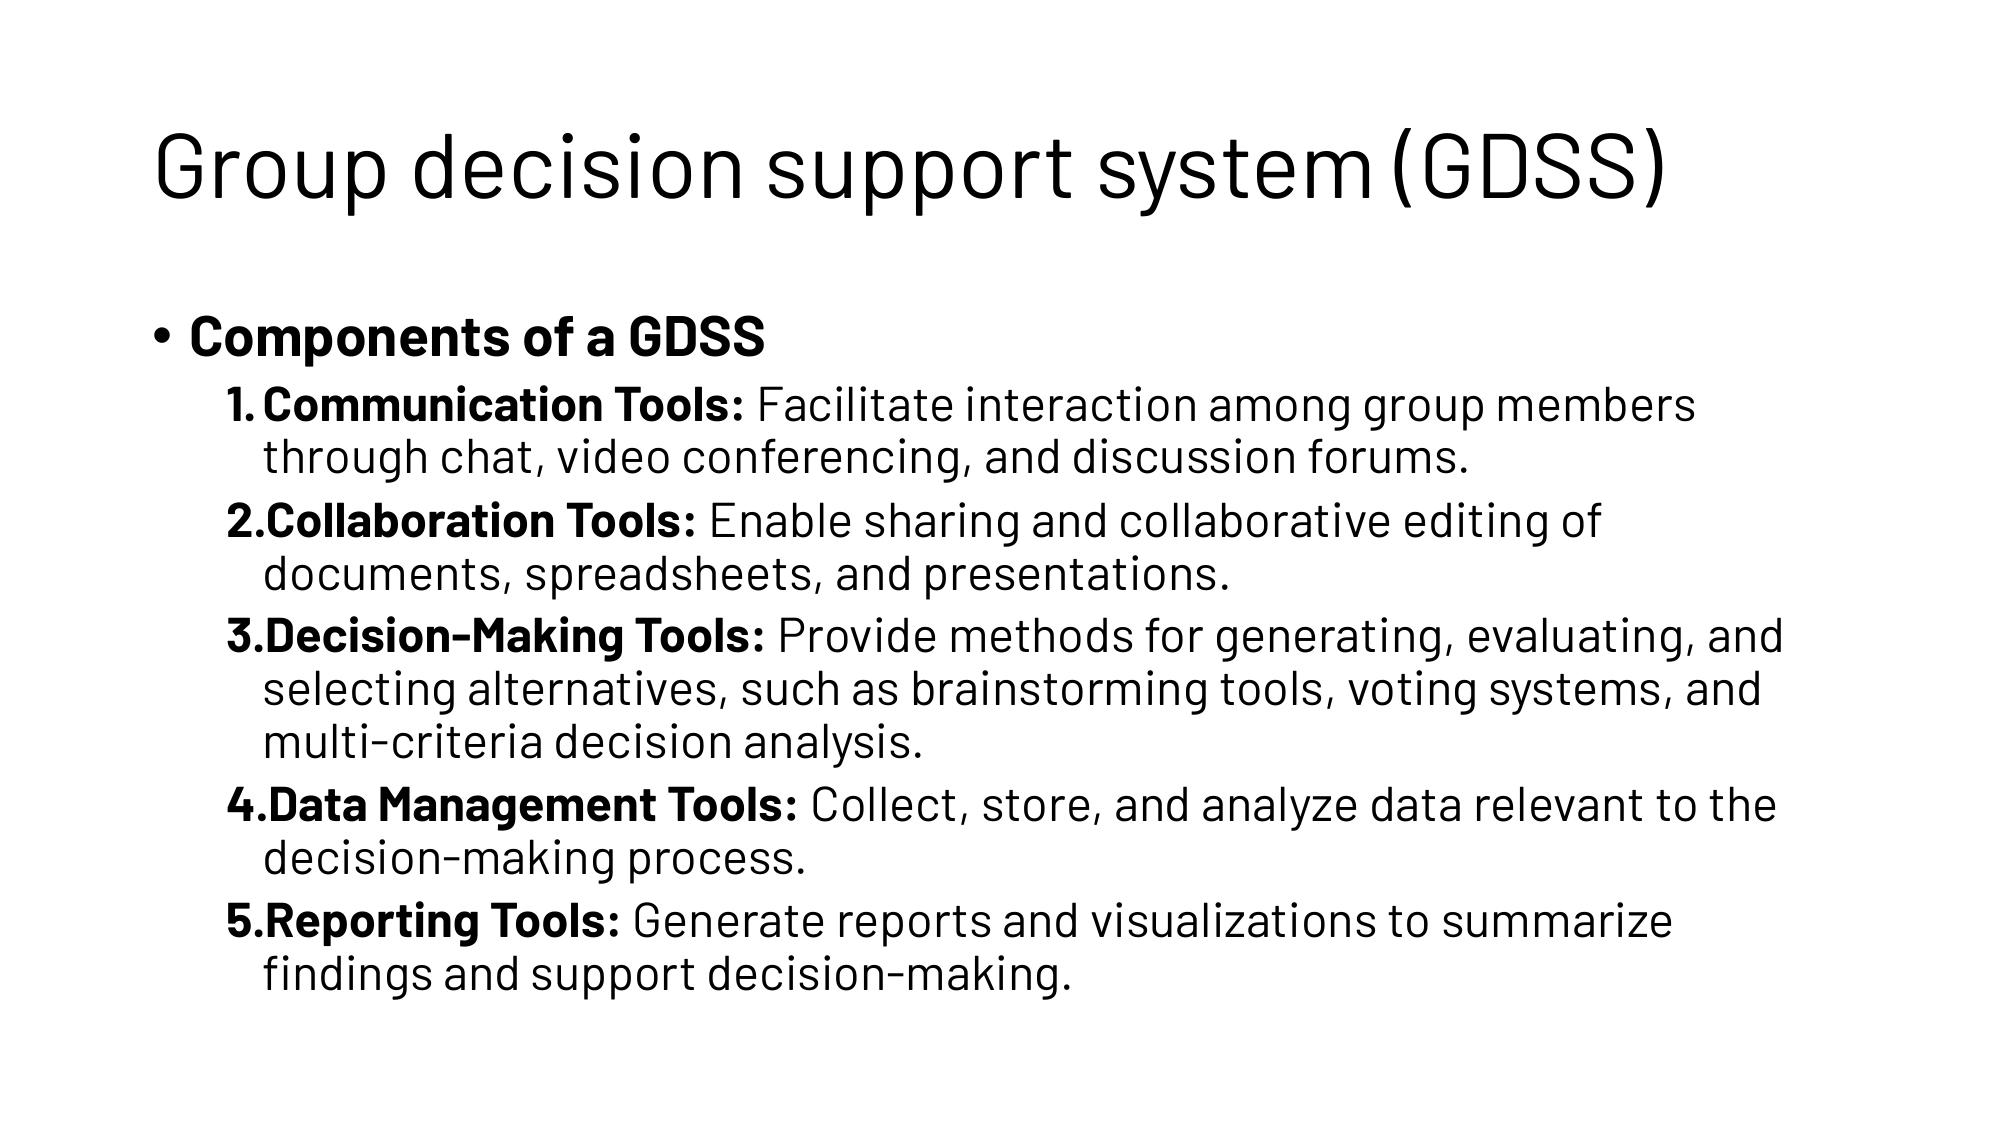

# Group decision support system (GDSS)
Components of a GDSS
Communication Tools: Facilitate interaction among group members through chat, video conferencing, and discussion forums.
Collaboration Tools: Enable sharing and collaborative editing of documents, spreadsheets, and presentations.
Decision-Making Tools: Provide methods for generating, evaluating, and selecting alternatives, such as brainstorming tools, voting systems, and multi-criteria decision analysis.
Data Management Tools: Collect, store, and analyze data relevant to the decision-making process.
Reporting Tools: Generate reports and visualizations to summarize findings and support decision-making.